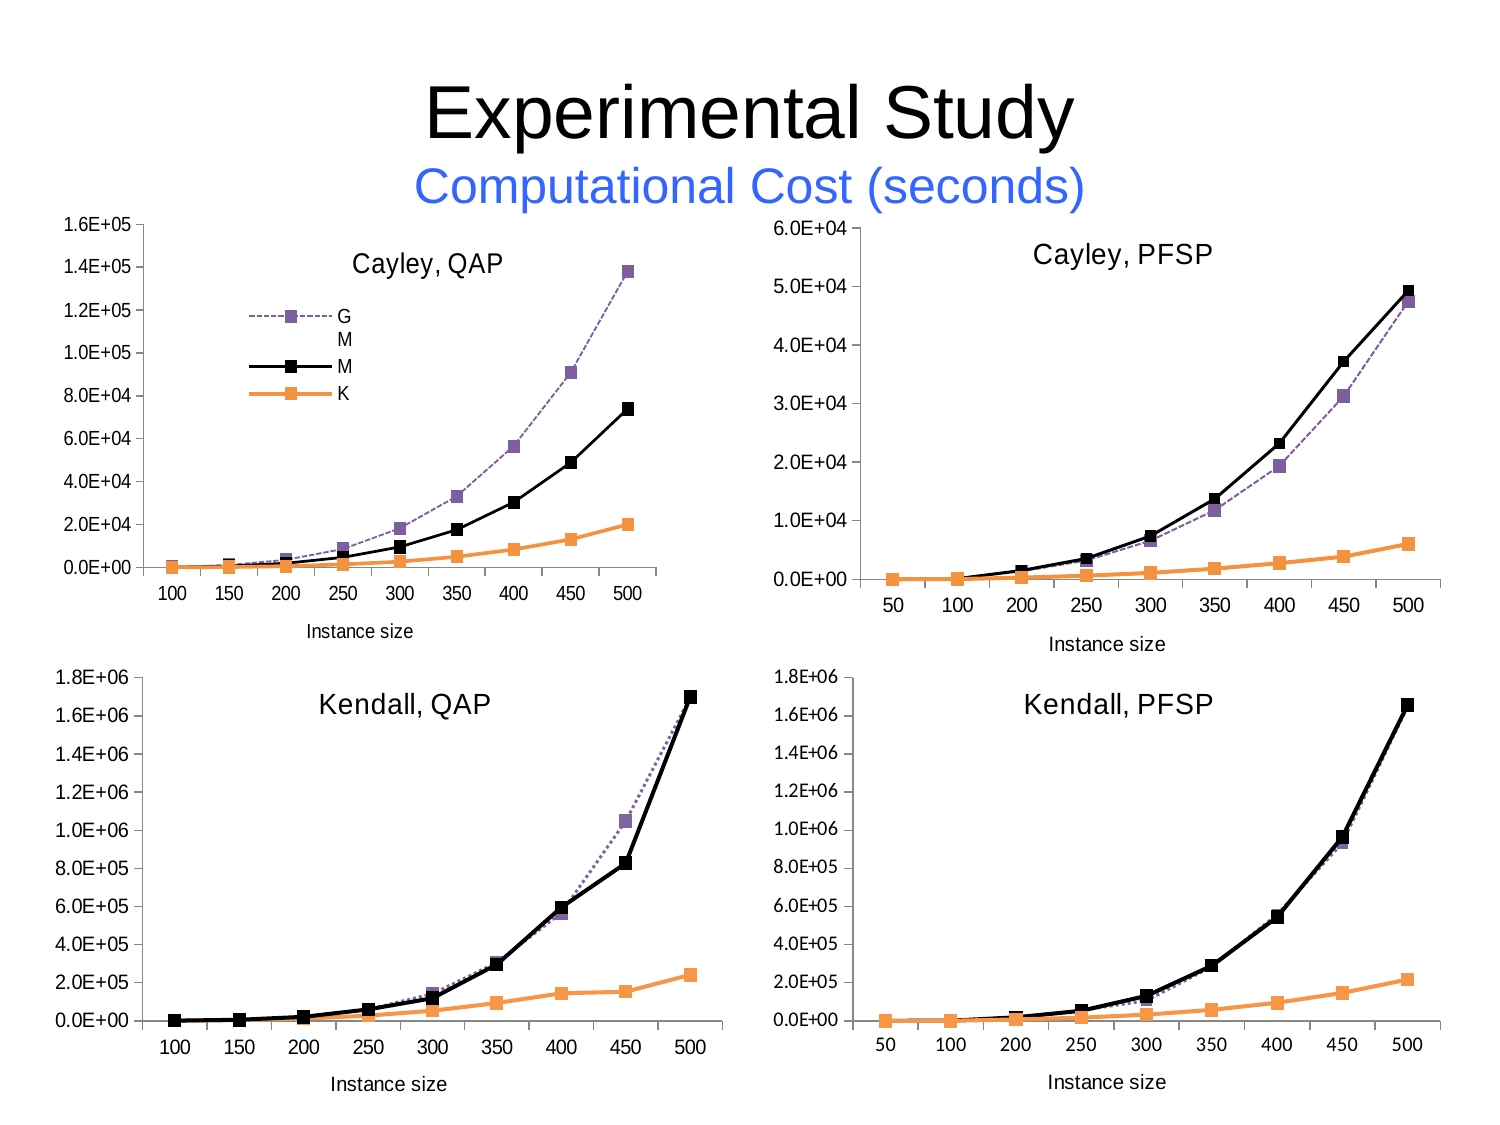

# Experimental Study Computational Cost (seconds)

### Chart: Cayley, QAP

| Category |  |  |  |
|---|---|---|---|
| 100.0 | 223.4363726854324 | 133.9967423677444 | 46.37436062812804 |
| 150.0 | 1119.047615799904 | 639.3350465345382 | 210.1582036924362 |
| 200.0 | 3534.230374712945 | 1942.418736844063 | 598.8900518274304 |
| 250.0 | 8588.46568283081 | 4696.070147829056 | 1426.519955940246 |
| 300.0 | 18257.92898329258 | 9559.348568067553 | 2716.362485928536 |
| 350.0 | 33166.2971672964 | 17551.55501648903 | 4981.46576608181 |
| 400.0 | 56544.68156072132 | 30375.93231601715 | 8377.847031998625 |
| 450.0 | 90707.13368151654 | 48815.41562993528 | 13096.37184010983 |
| 500.0 | 137902.8043806077 | 73891.69853169906 | 19988.08639489173 |

### Chart: Cayley, PFSP

| Category |  |  |  |
|---|---|---|---|
| 50.0 | 9.373801703453065 | 9.625302453041078 | 3.733634614944458 |
| 100.0 | 99.84184049606326 | 111.9326273870468 | 32.28762524604797 |
| 200.0 | 1353.779167890548 | 1511.425682587624 | 292.1600994682312 |
| 250.0 | 3216.100264821053 | 3547.448887848854 | 610.976358127594 |
| 300.0 | 6590.51906120777 | 7402.729909529685 | 1089.960738801956 |
| 350.0 | 11825.74582147122 | 13765.0477181101 | 1824.16743340969 |
| 400.0 | 19372.7346436739 | 23222.35134766579 | 2759.439995541573 |
| 450.0 | 31294.43638122081 | 37222.03824163913 | 3872.686055617333 |
| 500.0 | 47469.33299339771 | 49302.89958899021 | 6040.289788546553 |

### Chart: Kendall, QAP

| Category |  |  |  |
|---|---|---|---|
| 100.0 | 822.328223528862 | 800.471582989693 | 592.1251441049574 |
| 150.0 | 5422.749178819656 | 5287.369782009126 | 3425.495958542823 |
| 200.0 | 20428.90487118721 | 21008.95118814946 | 11244.65457360267 |
| 250.0 | 59924.18591206551 | 59875.97897658825 | 27114.99800932884 |
| 300.0 | 141889.408594451 | 118827.357290001 | 53119.797326641 |
| 350.0 | 306033.0431368828 | 296371.2373990201 | 93597.1331289053 |
| 400.0 | 566908.9939616012 | 595403.8775725889 | 144550.3961841296 |
| 450.0 | 1048048.99795256 | 826738.0106172176 | 152693.720444541 |
| 500.0 | 1695224.23388022 | 1697488.61082427 | 241098.0473642587 |

### Chart: Kendall, PFSP

| Category |  |  |  |
|---|---|---|---|
| 50.0 | 31.96891602516168 | 30.60343966007233 | 40.6684423494339 |
| 100.0 | 702.694755578041 | 687.9067459154128 | 518.7012071752544 |
| 200.0 | 18970.96143567561 | 18458.56222592355 | 7203.84139854908 |
| 250.0 | 54859.12191803932 | 52690.73698179245 | 16655.34765163423 |
| 300.0 | 106067.7911057663 | 131103.0742994594 | 32582.2321321106 |
| 350.0 | 284394.8053096438 | 289039.8648408462 | 57814.62482325079 |
| 400.0 | 557493.9232380677 | 543972.2939572143 | 94809.47733661644 |
| 450.0 | 934028.7994689214 | 965032.9861527348 | 146385.0153002358 |
| 500.0 | 1648646.27902844 | 1657104.25034166 | 217095.3940587664 |